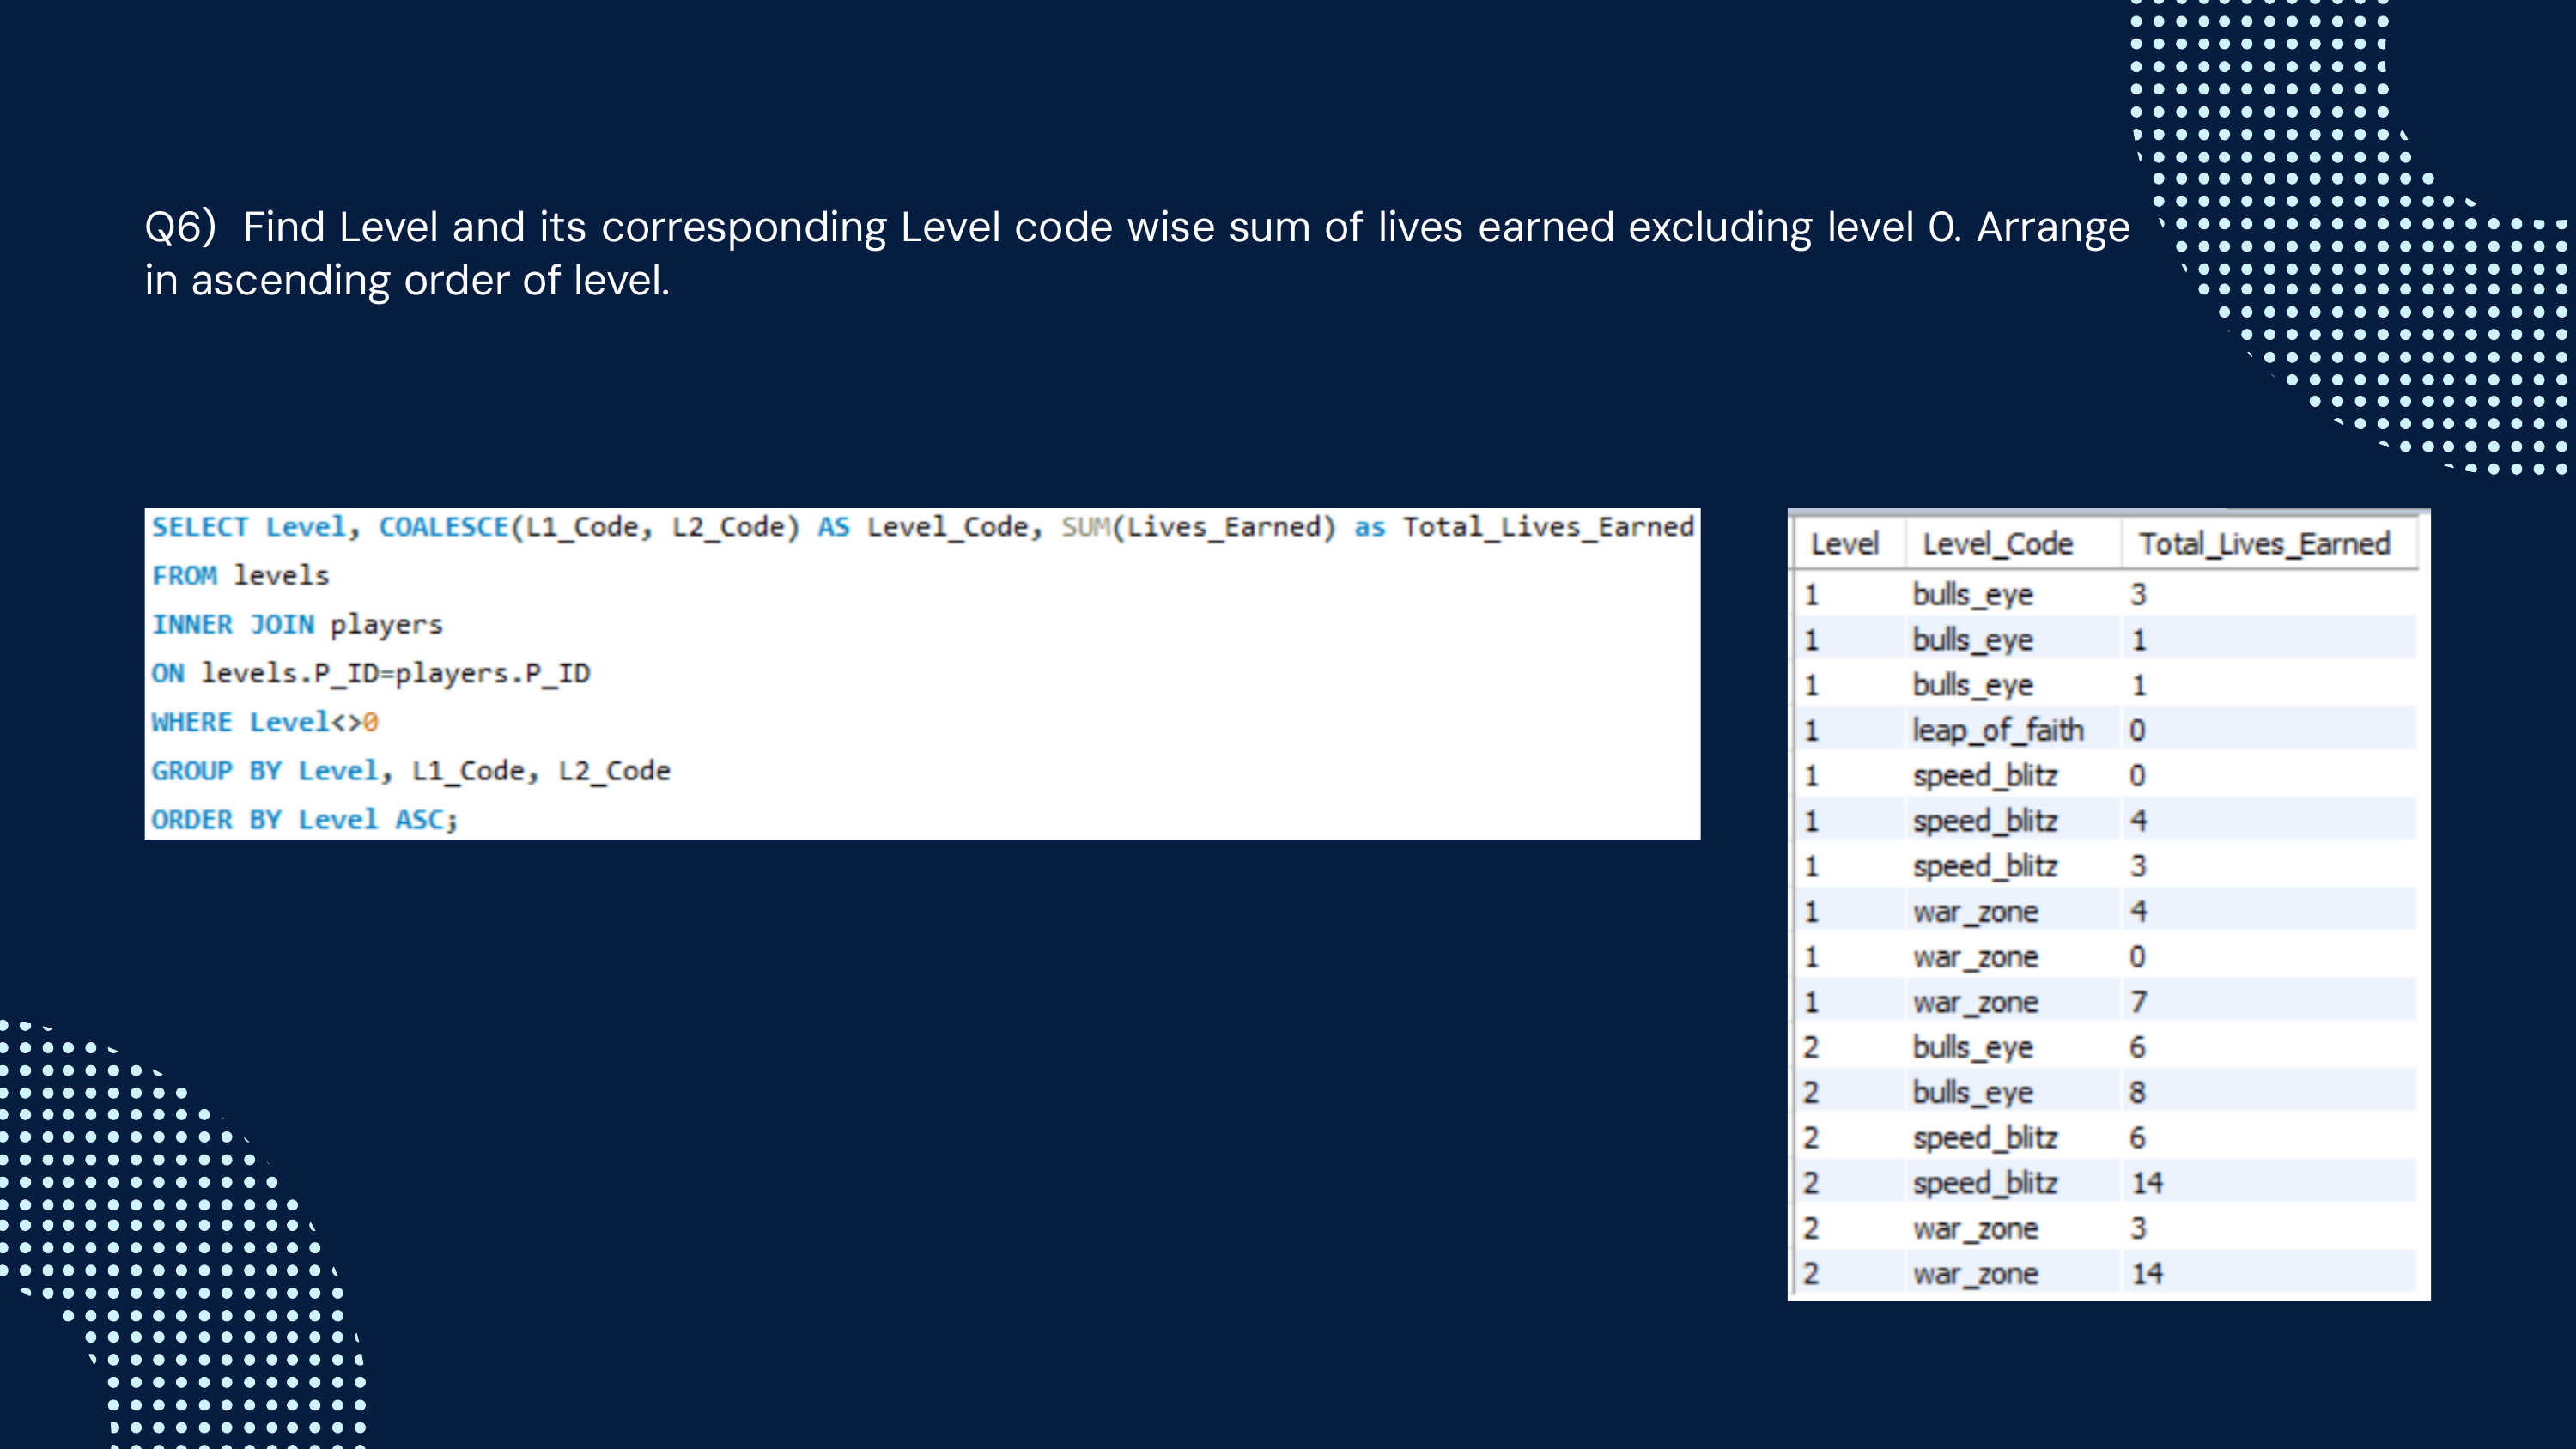

Q6)  Find Level and its corresponding Level code wise sum of lives earned excluding level 0. Arrange in ascending order of level.